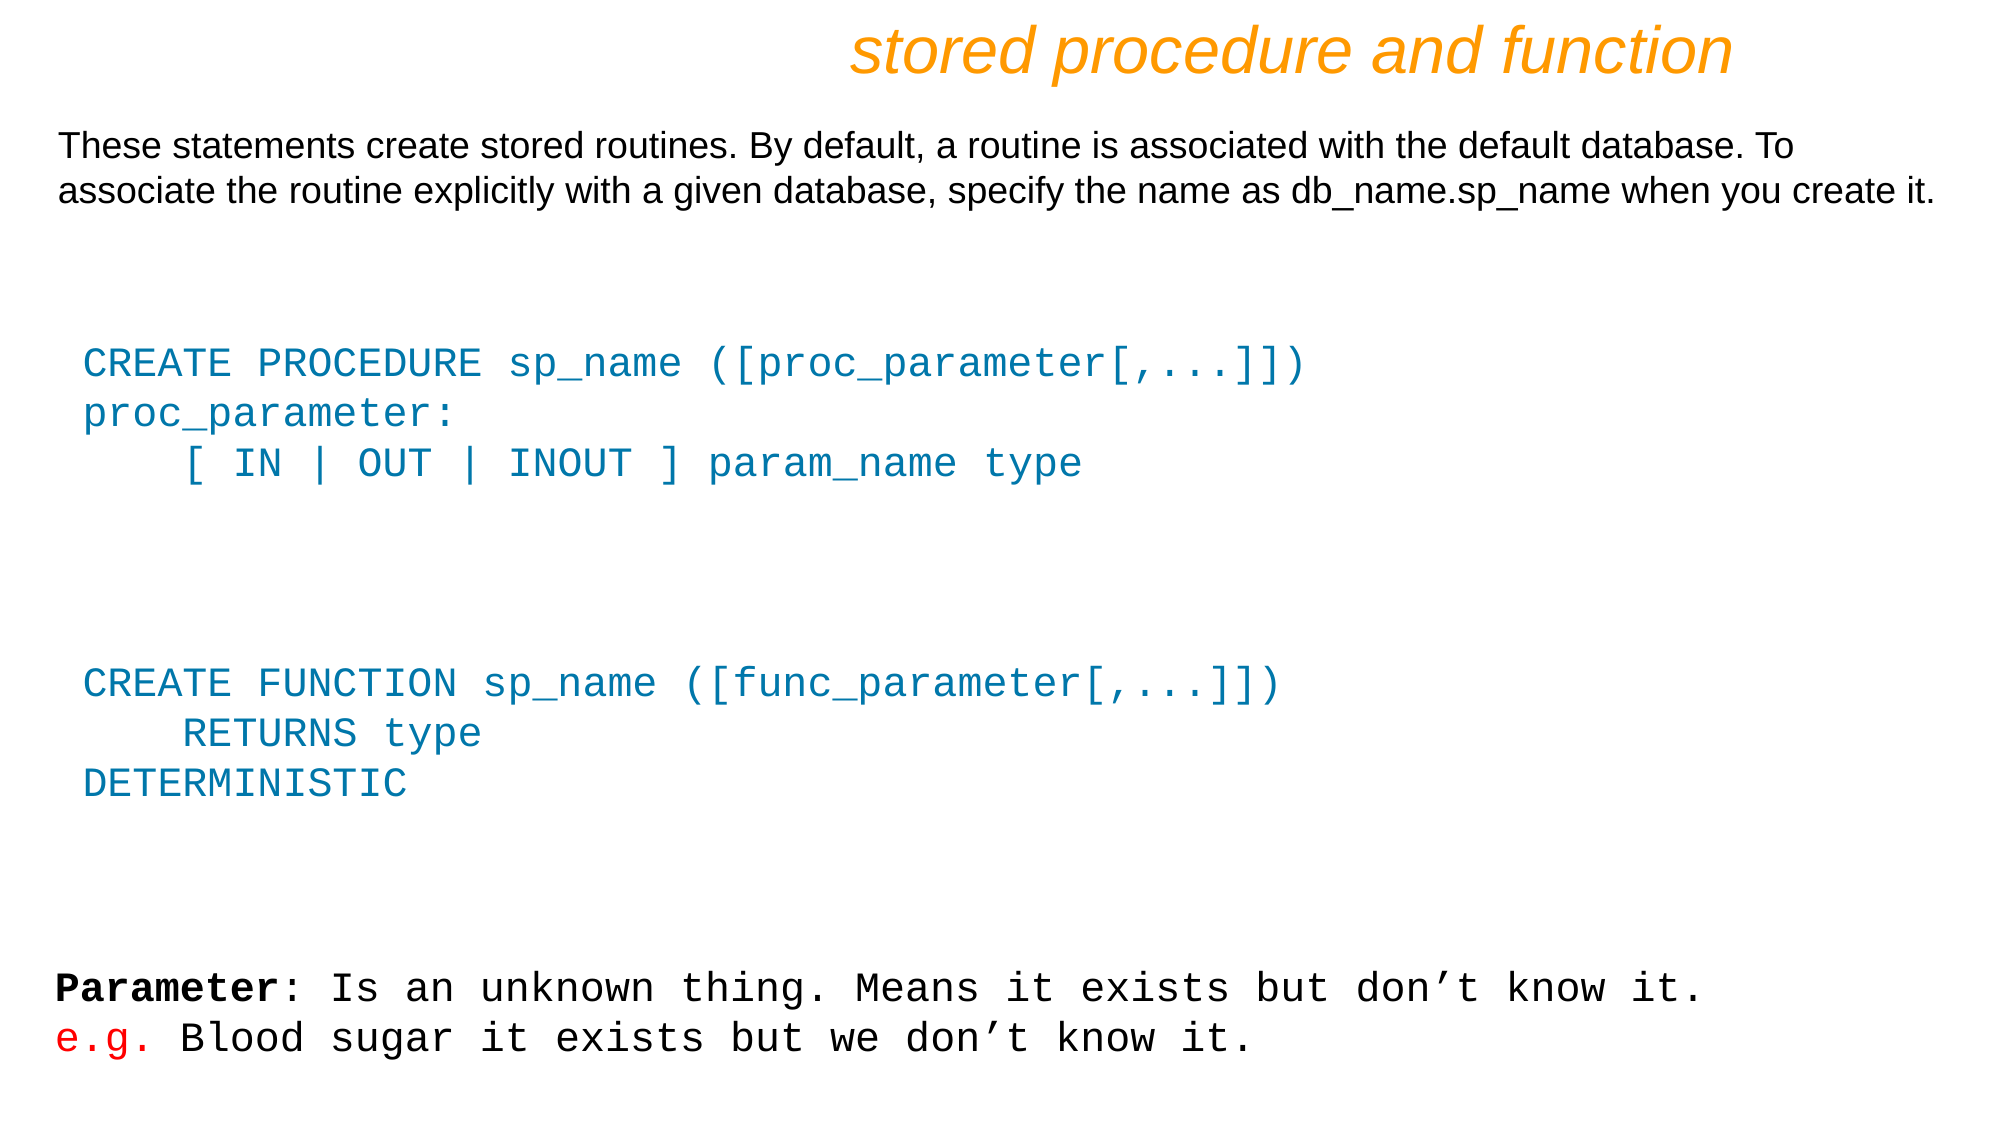

stored procedure and function
These statements create stored routines. By default, a routine is associated with the default database. To associate the routine explicitly with a given database, specify the name as db_name.sp_name when you create it.
CREATE PROCEDURE sp_name ([proc_parameter[,...]])
proc_parameter:
    [ IN | OUT | INOUT ] param_name type

CREATE FUNCTION sp_name ([func_parameter[,...]])
    RETURNS type
DETERMINISTIC
Parameter: Is an unknown thing. Means it exists but don’t know it.
e.g. Blood sugar it exists but we don’t know it.